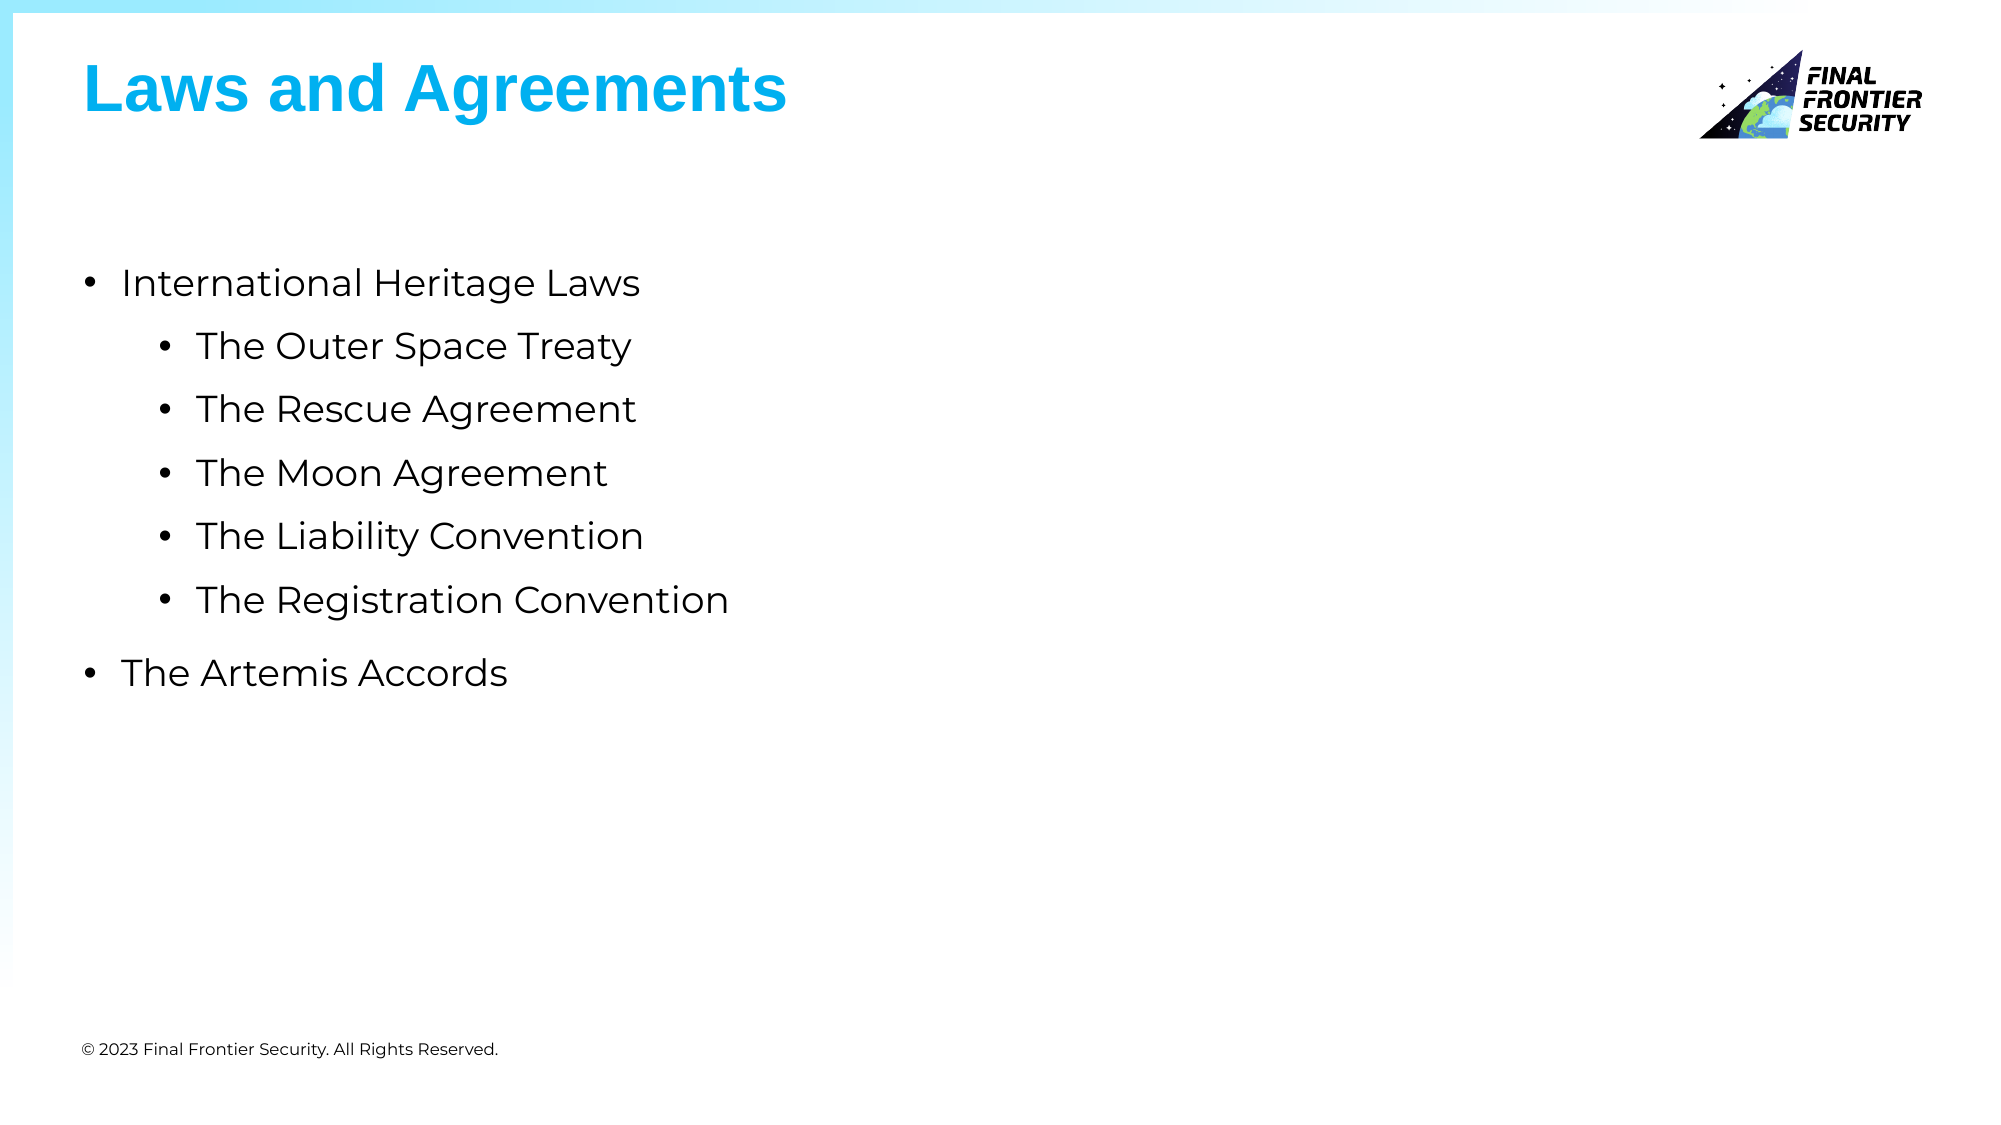

# Laws and Agreements
International Heritage Laws
The Outer Space Treaty
The Rescue Agreement
The Moon Agreement
The Liability Convention
The Registration Convention
The Artemis Accords